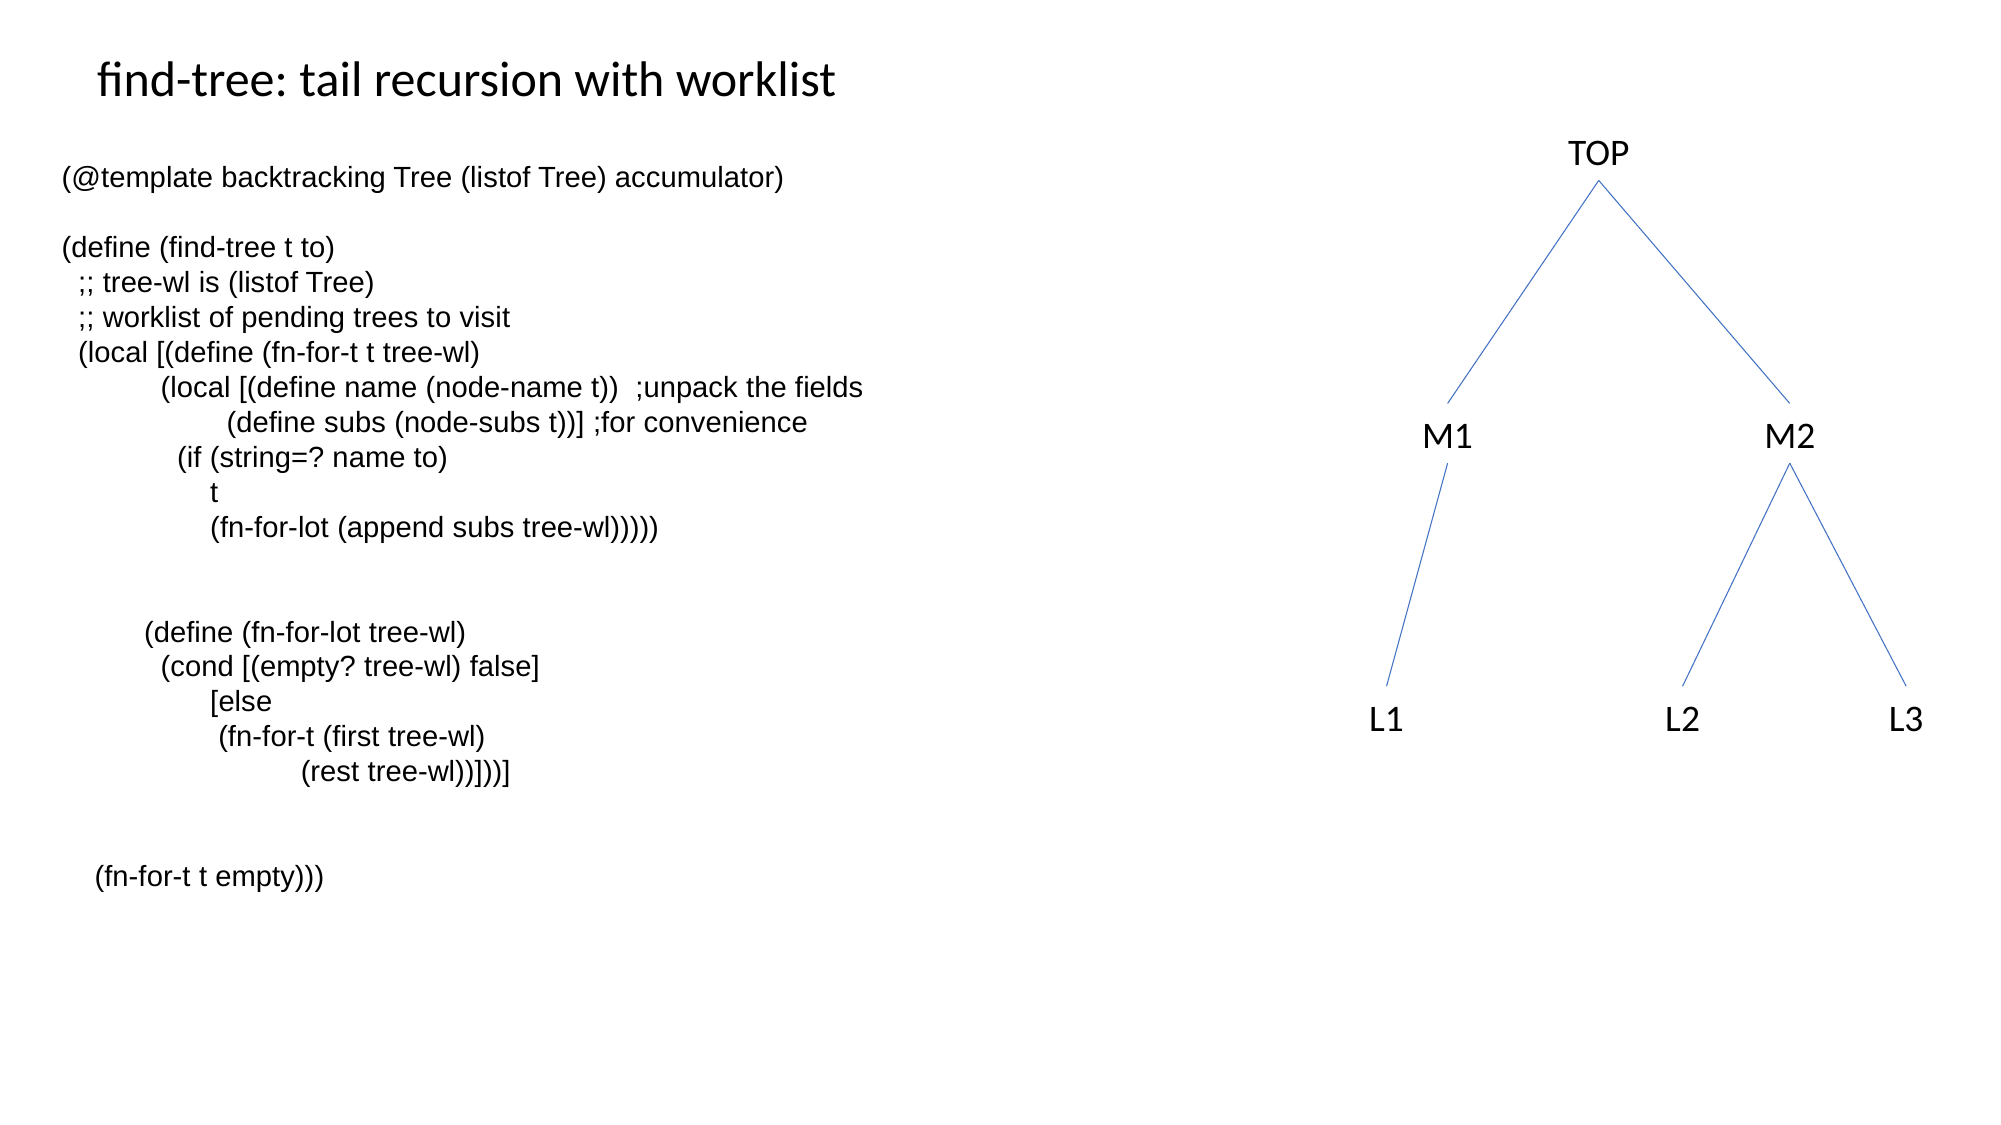

find-tree: tail recursion with worklist
TOP
M1
M2
L2
L1
L3
(@template backtracking Tree (listof Tree) accumulator)
(define (find-tree t to)
  ;; tree-wl is (listof Tree)
  ;; worklist of pending trees to visit
  (local [(define (fn-for-t t tree-wl)
            (local [(define name (node-name t))  ;unpack the fields
                    (define subs (node-subs t))] ;for convenience
              (if (string=? name to)
                  t
                  (fn-for-lot (append subs tree-wl)))))

          (define (fn-for-lot tree-wl)
            (cond [(empty? tree-wl) false]
                  [else
                   (fn-for-t (first tree-wl)
                             (rest tree-wl))]))]

    (fn-for-t t empty)))